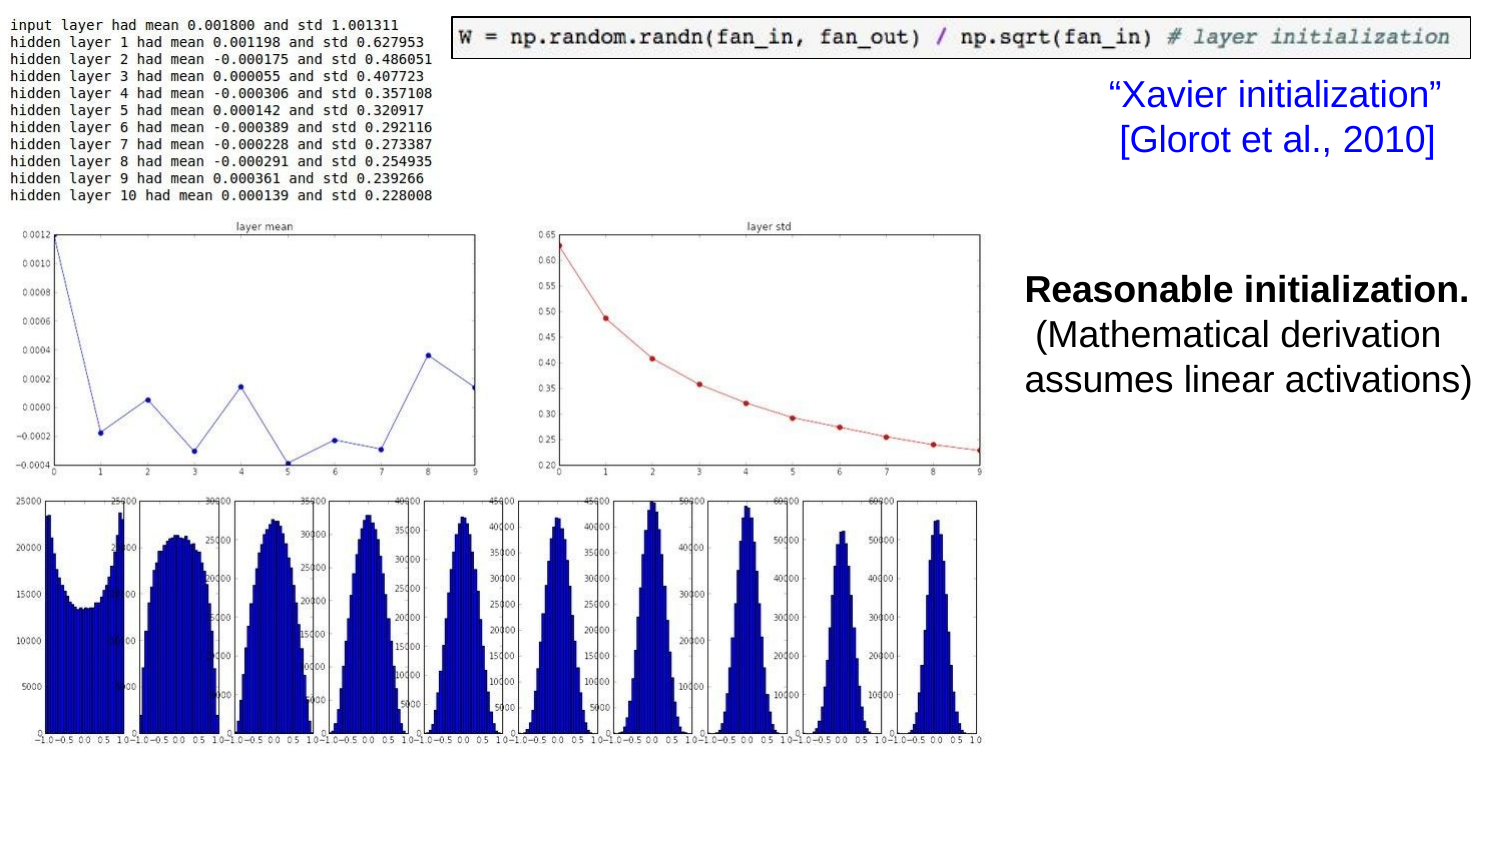

# “Xavier initialization”  [Glorot et al., 2010]
Reasonable initialization.  (Mathematical derivation  assumes linear activations)
Lecture 6 - 51
3/24/2021
Fei-Fei Li & Justin Johnson & Serena Yeung	Lecture 6 -	April 19, 2018